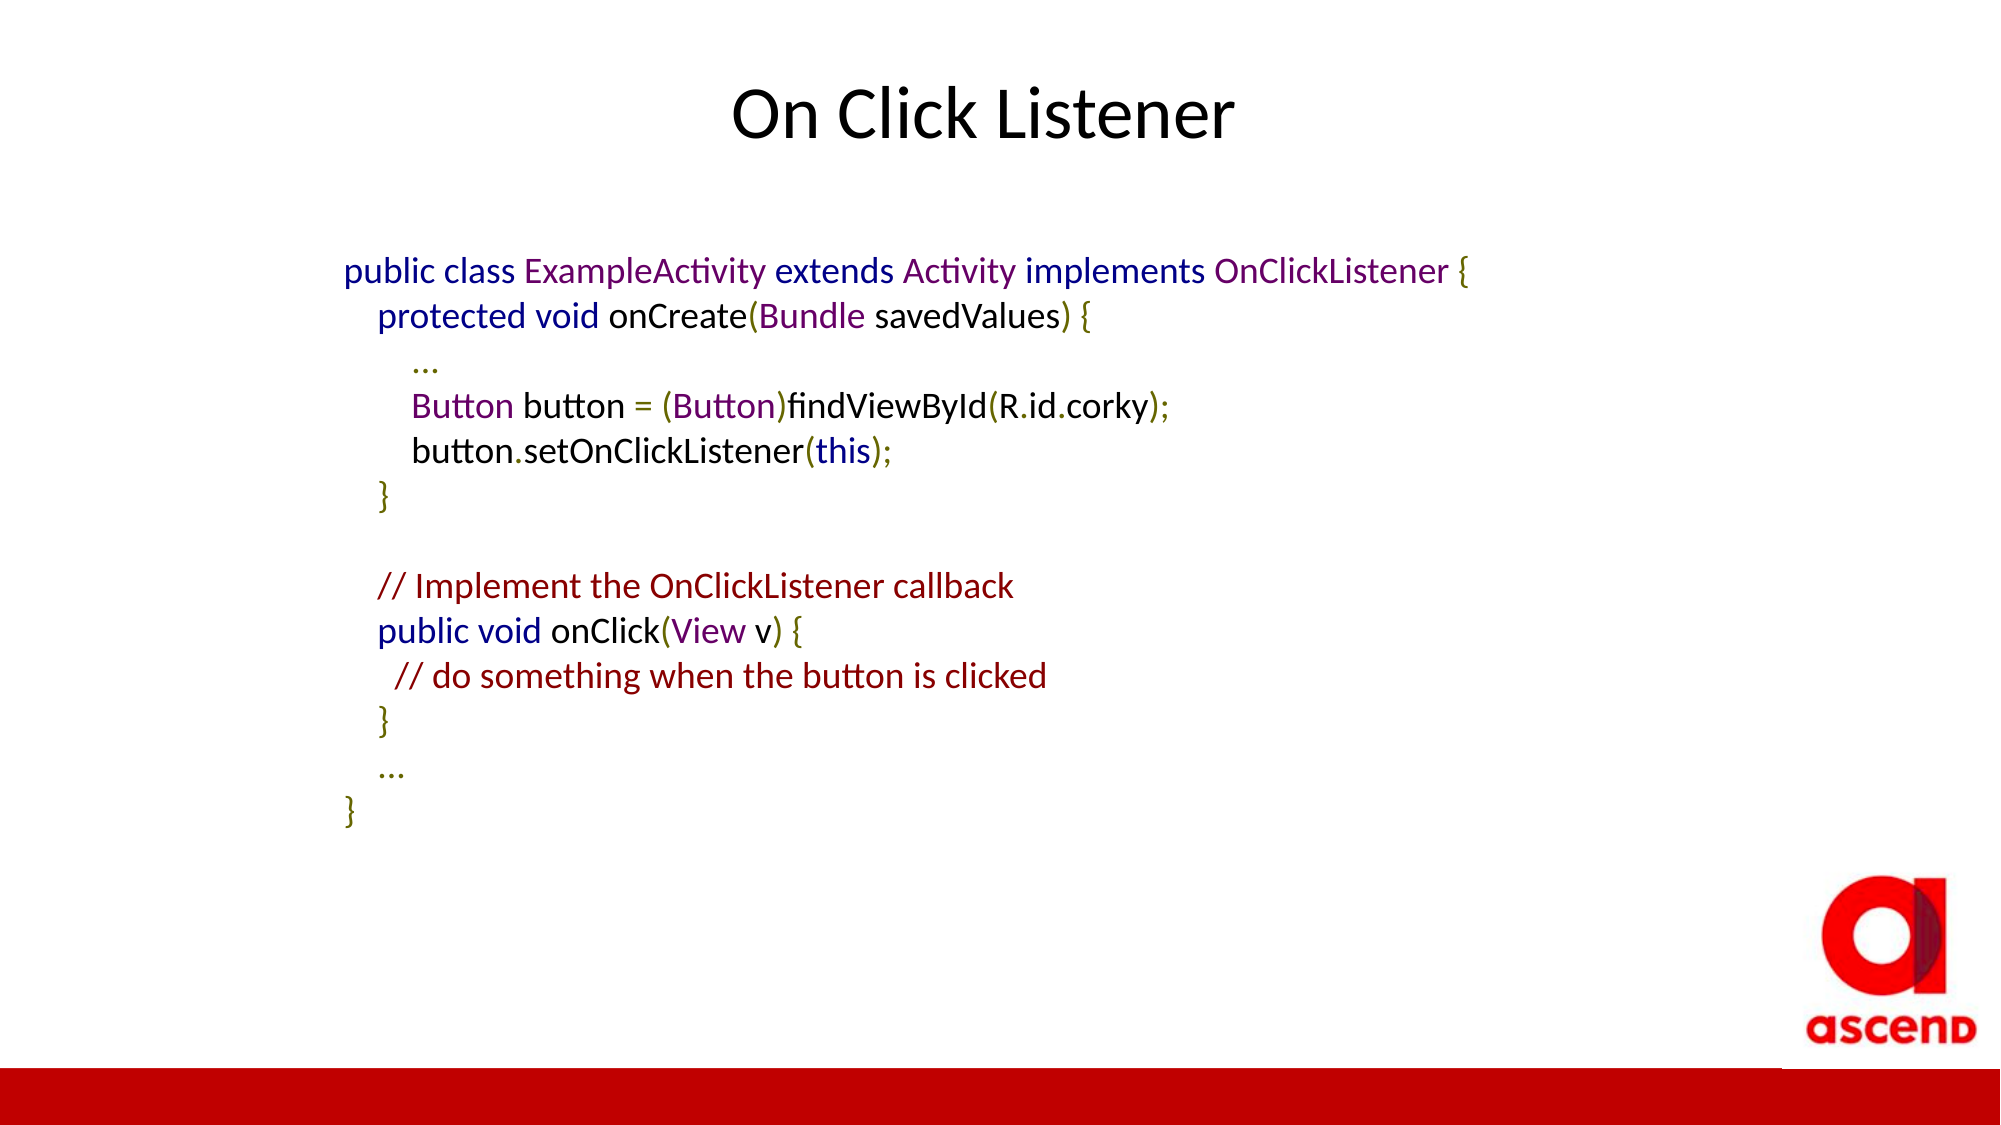

On Click Listener
public class ExampleActivity extends Activity implements OnClickListener {
    protected void onCreate(Bundle savedValues) {
        ...
        Button button = (Button)findViewById(R.id.corky);
        button.setOnClickListener(this);
    }
    // Implement the OnClickListener callback
    public void onClick(View v) {
      // do something when the button is clicked
    }
    ...
}